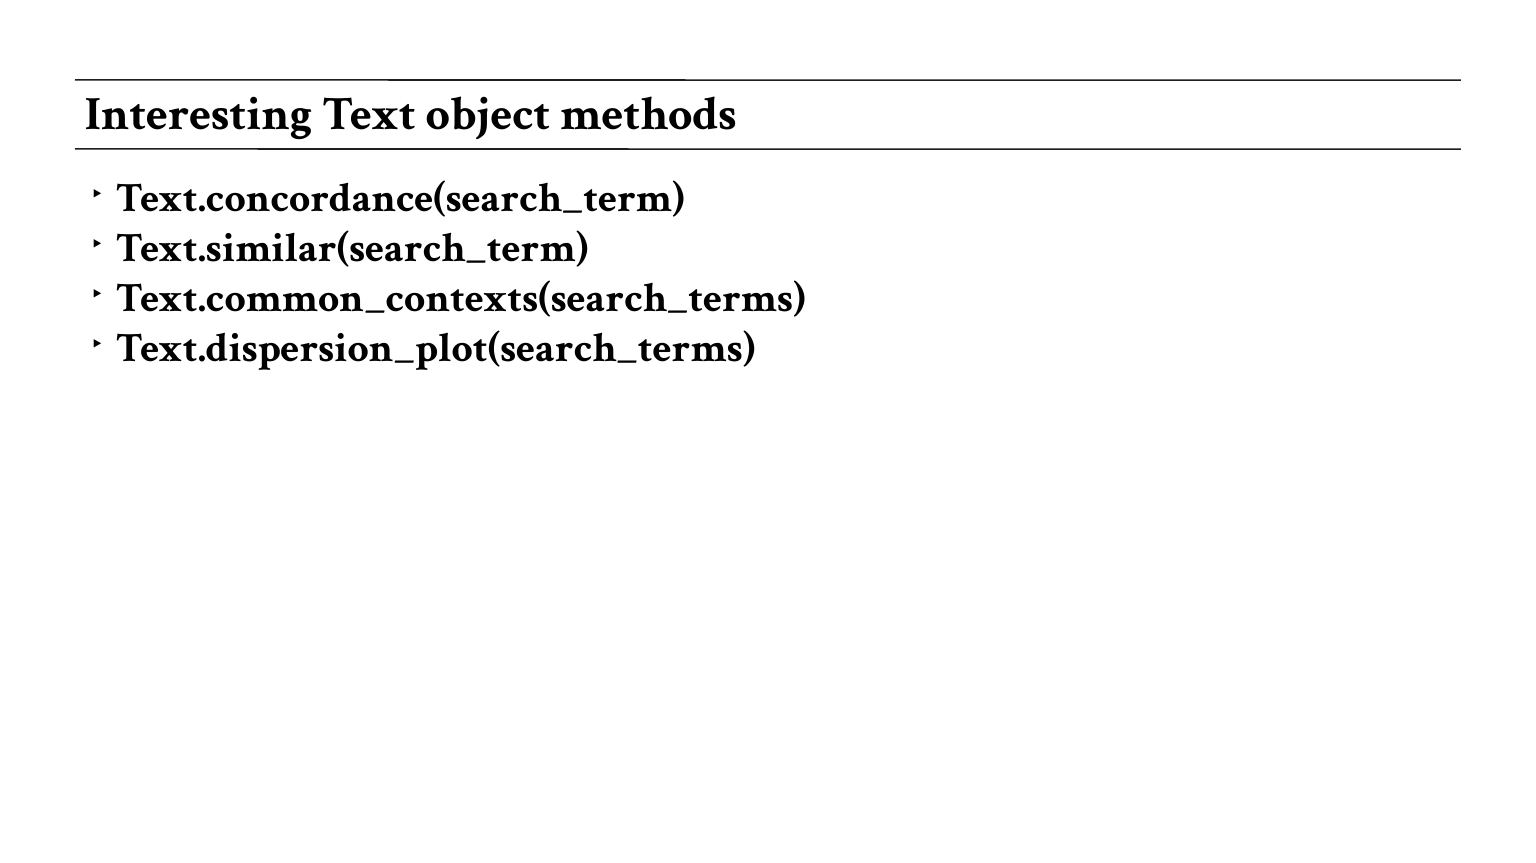

# Interesting Text object methods
Text.concordance(search_term)
Text.similar(search_term)
Text.common_contexts(search_terms)
Text.dispersion_plot(search_terms)